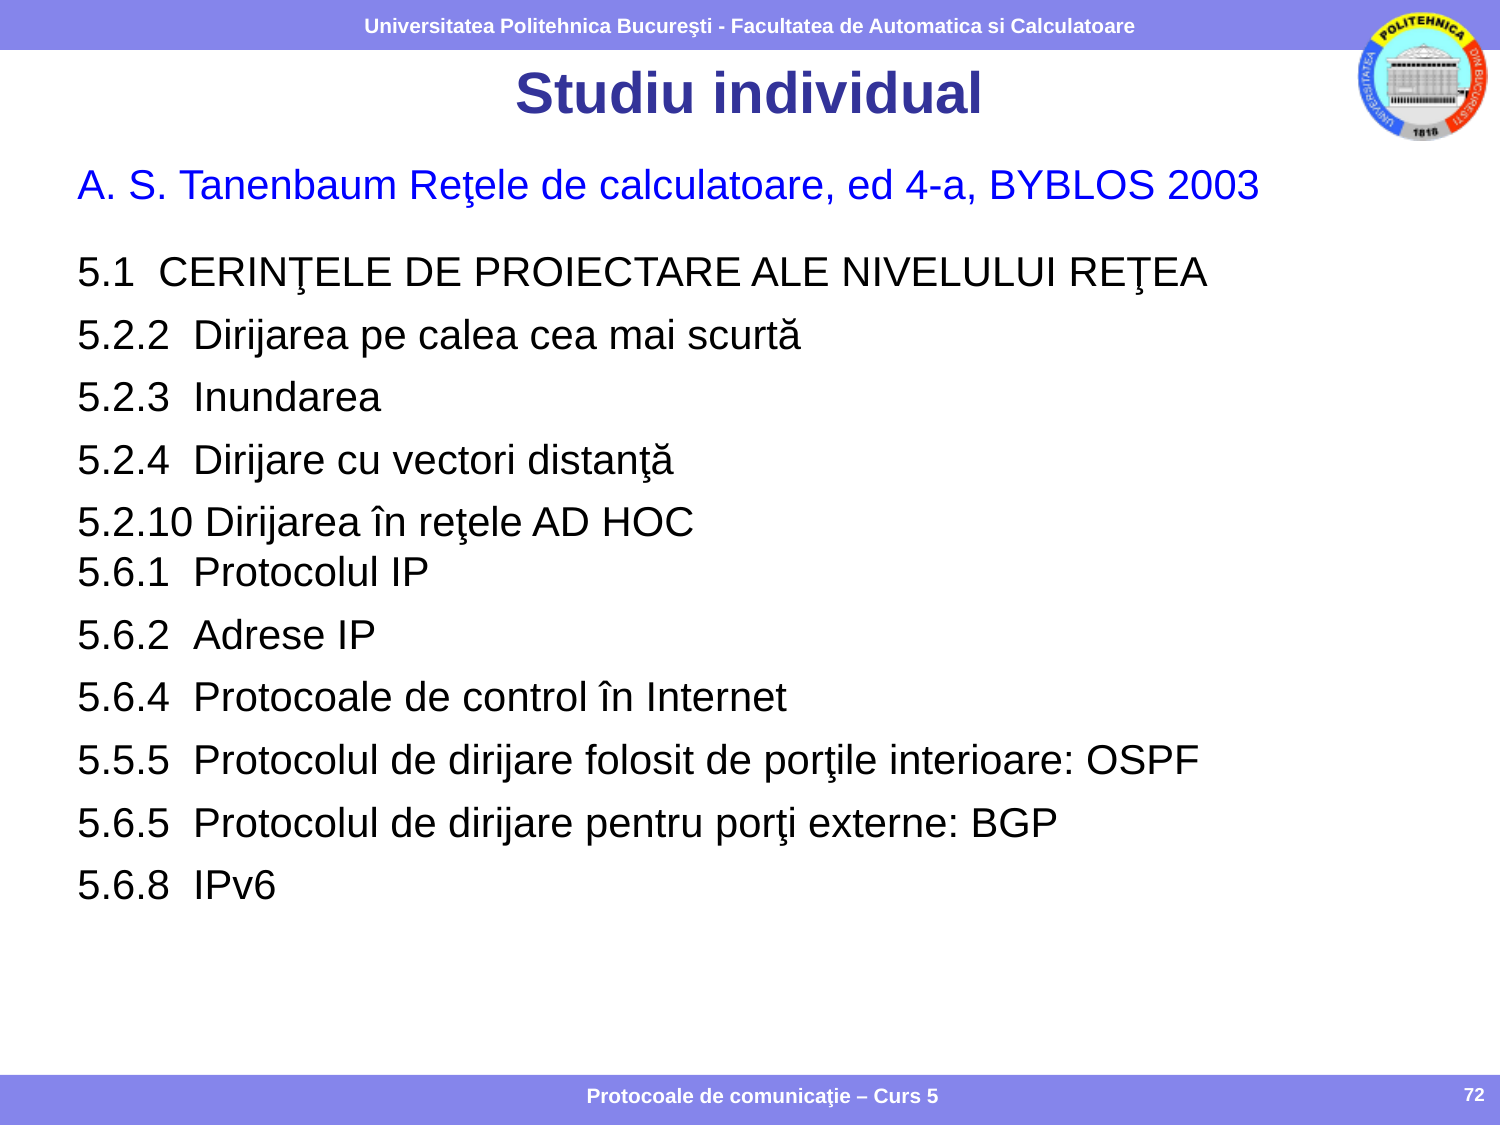

# Studiu individual
A. S. Tanenbaum Reţele de calculatoare, ed 4-a, BYBLOS 2003
5.1  CERINŢELE DE PROIECTARE ALE NIVELULUI REŢEA
5.2.2  Dirijarea pe calea cea mai scurtă
5.2.3  Inundarea
5.2.4  Dirijare cu vectori distanţă
5.2.10 Dirijarea în reţele AD HOC
5.6.1  Protocolul IP
5.6.2  Adrese IP
5.6.4  Protocoale de control în Internet
5.5.5  Protocolul de dirijare folosit de porţile interioare: OSPF
5.6.5  Protocolul de dirijare pentru porţi externe: BGP
5.6.8  IPv6

Protocoale de comunicaţie – Curs 5
72